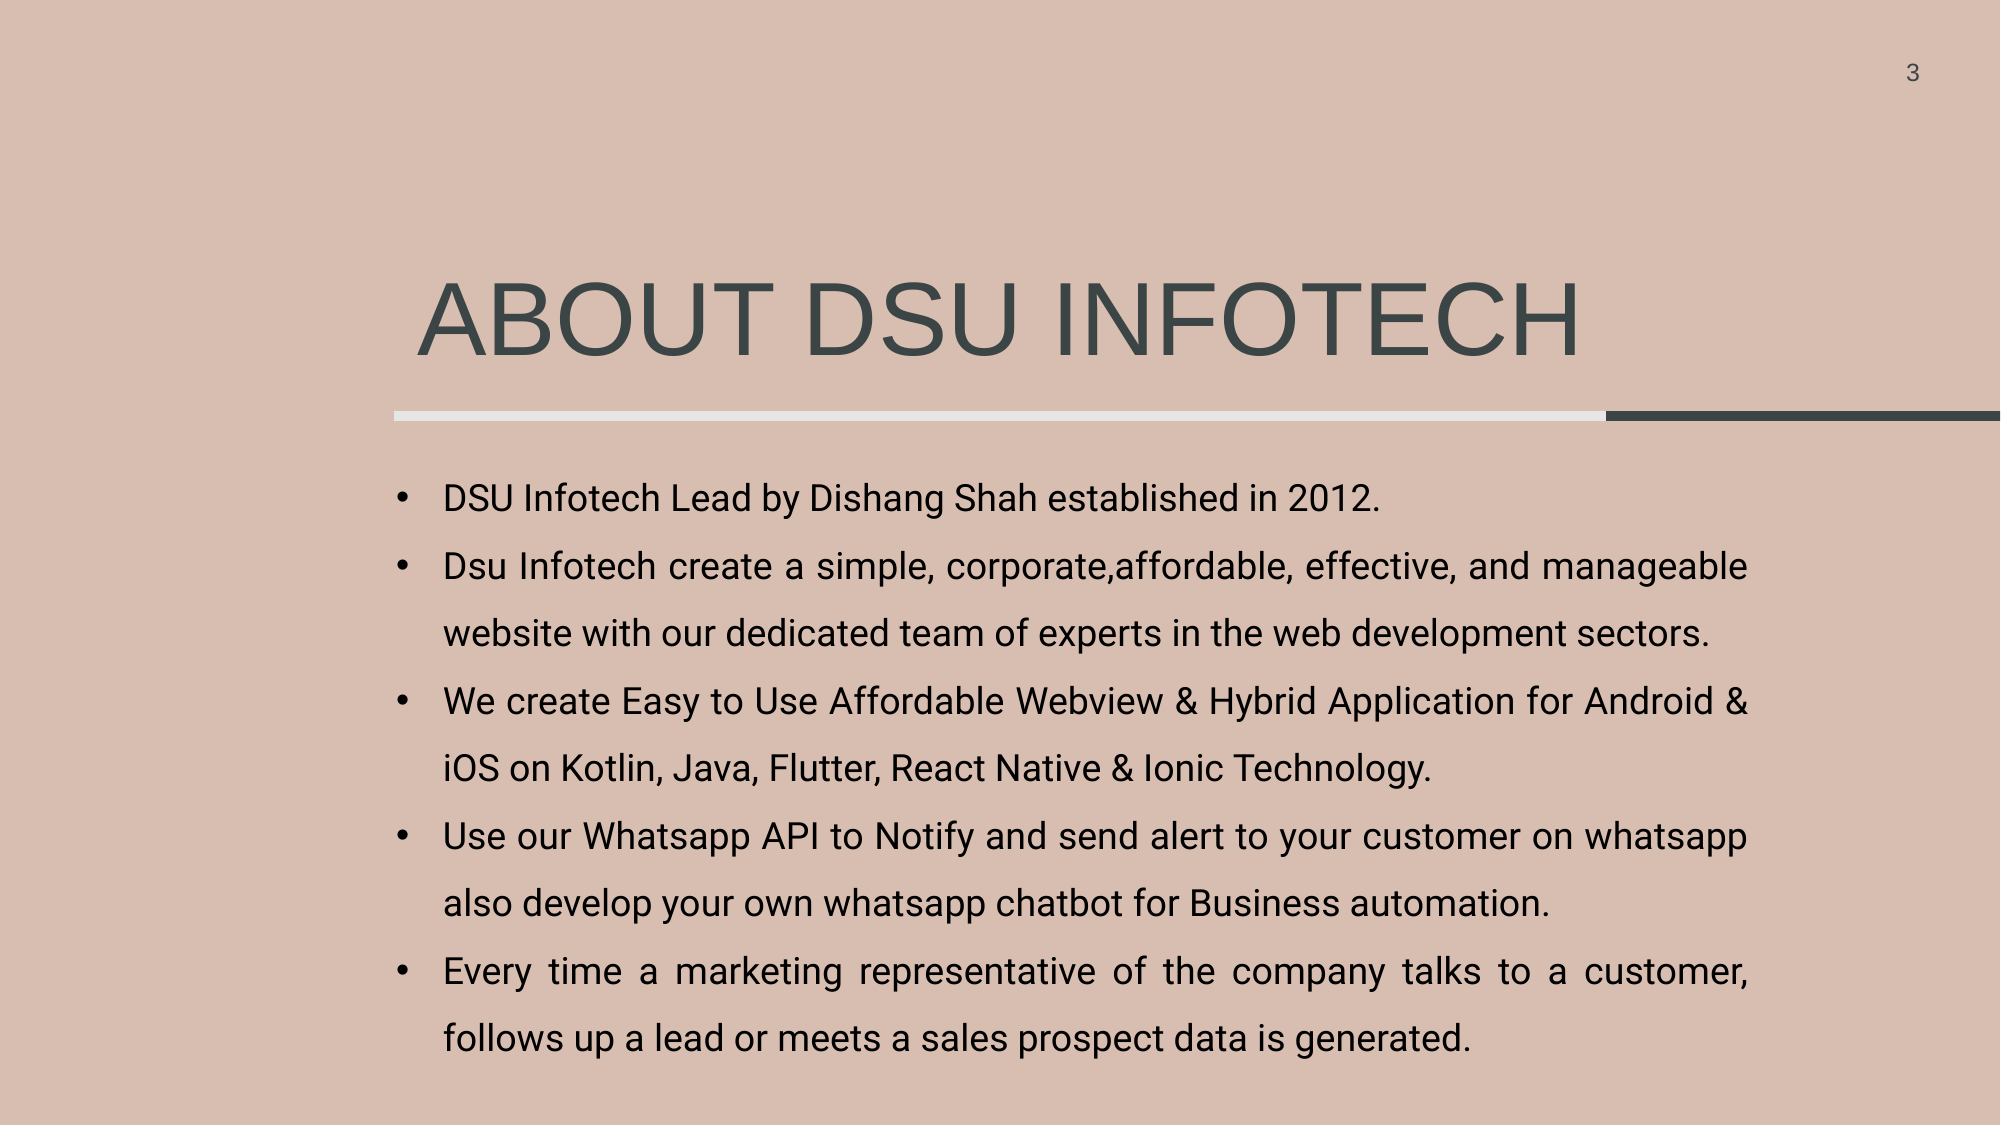

3
# ABOUT DSU INFOTECH
DSU Infotech Lead by Dishang Shah established in 2012.
Dsu Infotech create a simple, corporate,affordable, effective, and manageable website with our dedicated team of experts in the web development sectors.
We create Easy to Use Affordable Webview & Hybrid Application for Android & iOS on Kotlin, Java, Flutter, React Native & Ionic Technology.
Use our Whatsapp API to Notify and send alert to your customer on whatsapp also develop your own whatsapp chatbot for Business automation.
Every time a marketing representative of the company talks to a customer, follows up a lead or meets a sales prospect data is generated.